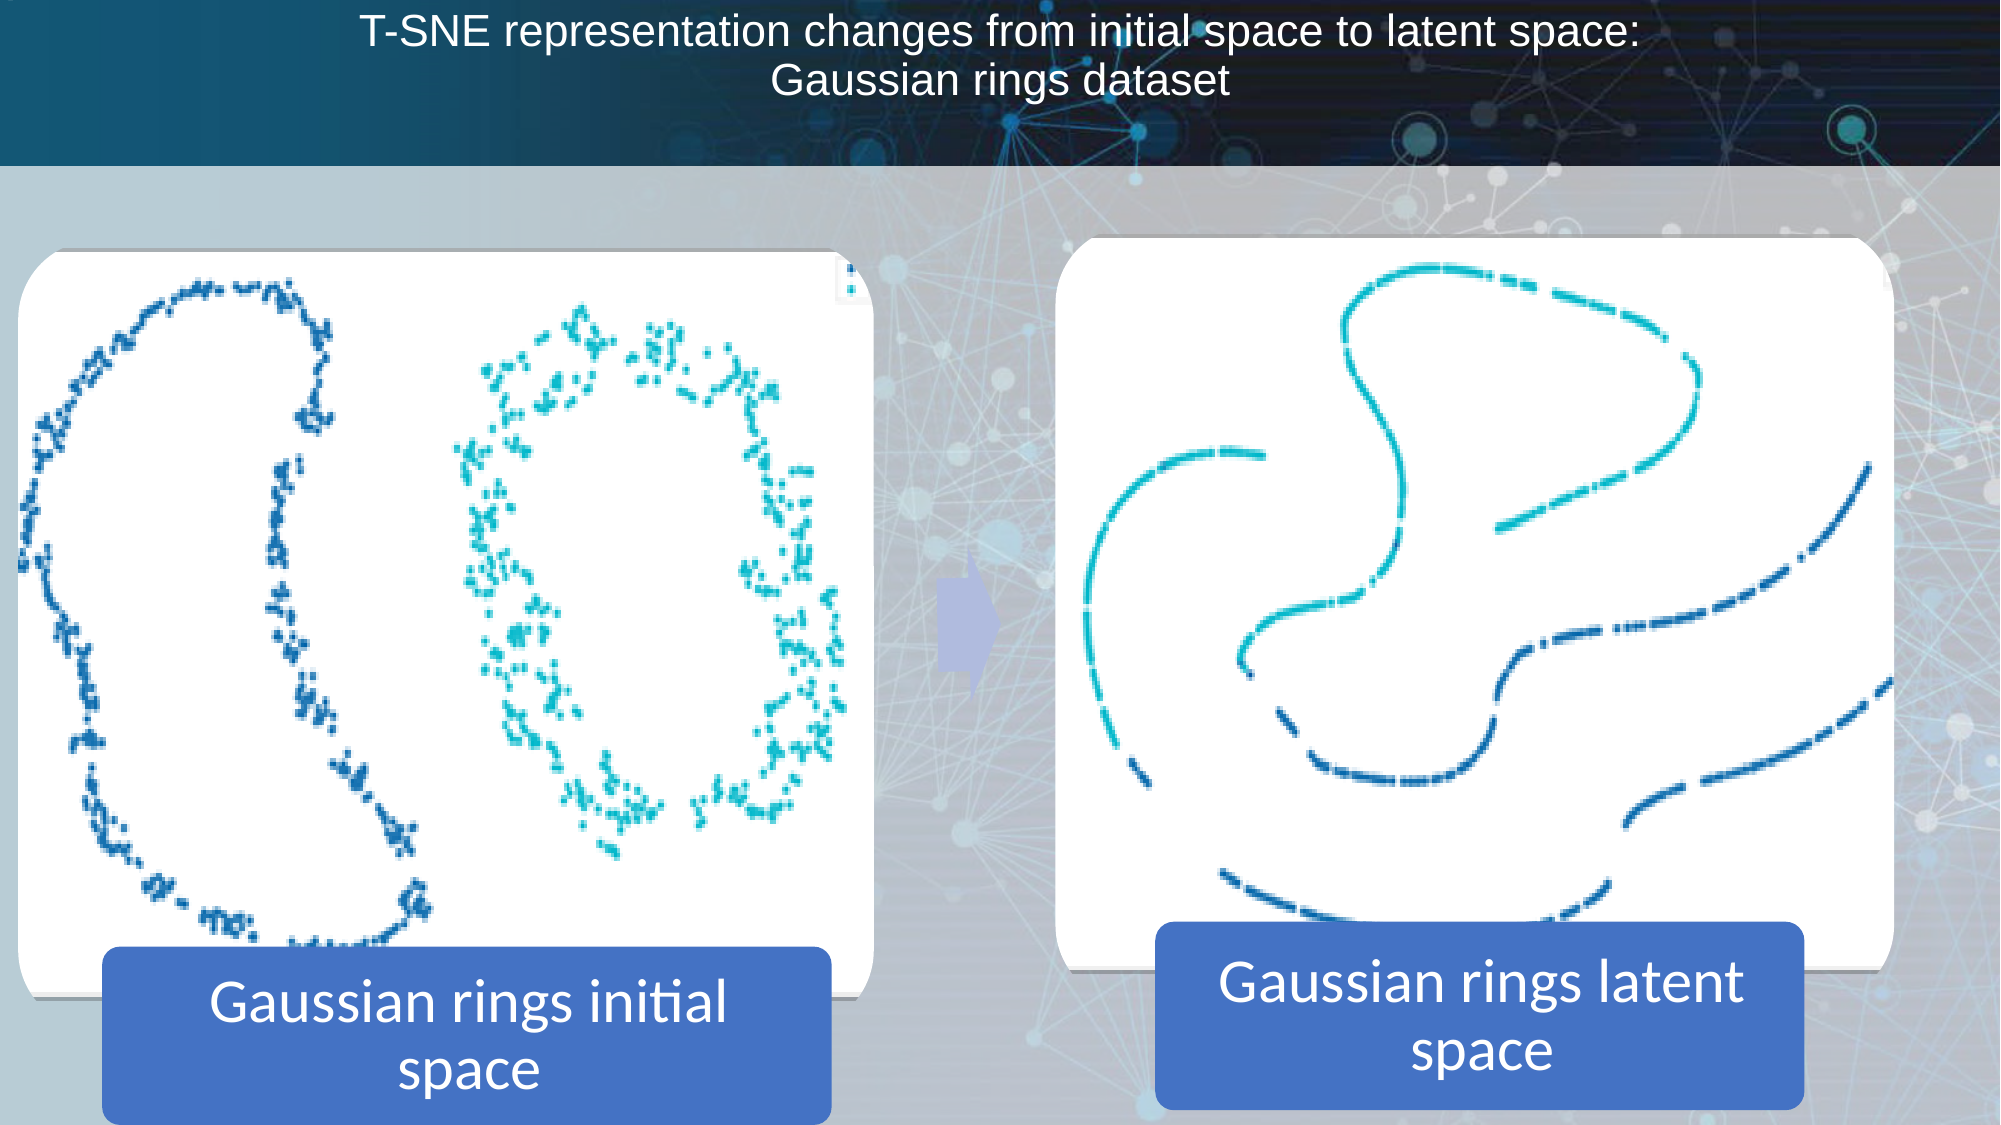

# T-SNE representation changes from initial space to latent space: Gaussian rings dataset
Gaussian rings initial space

Gaussian rings latent space